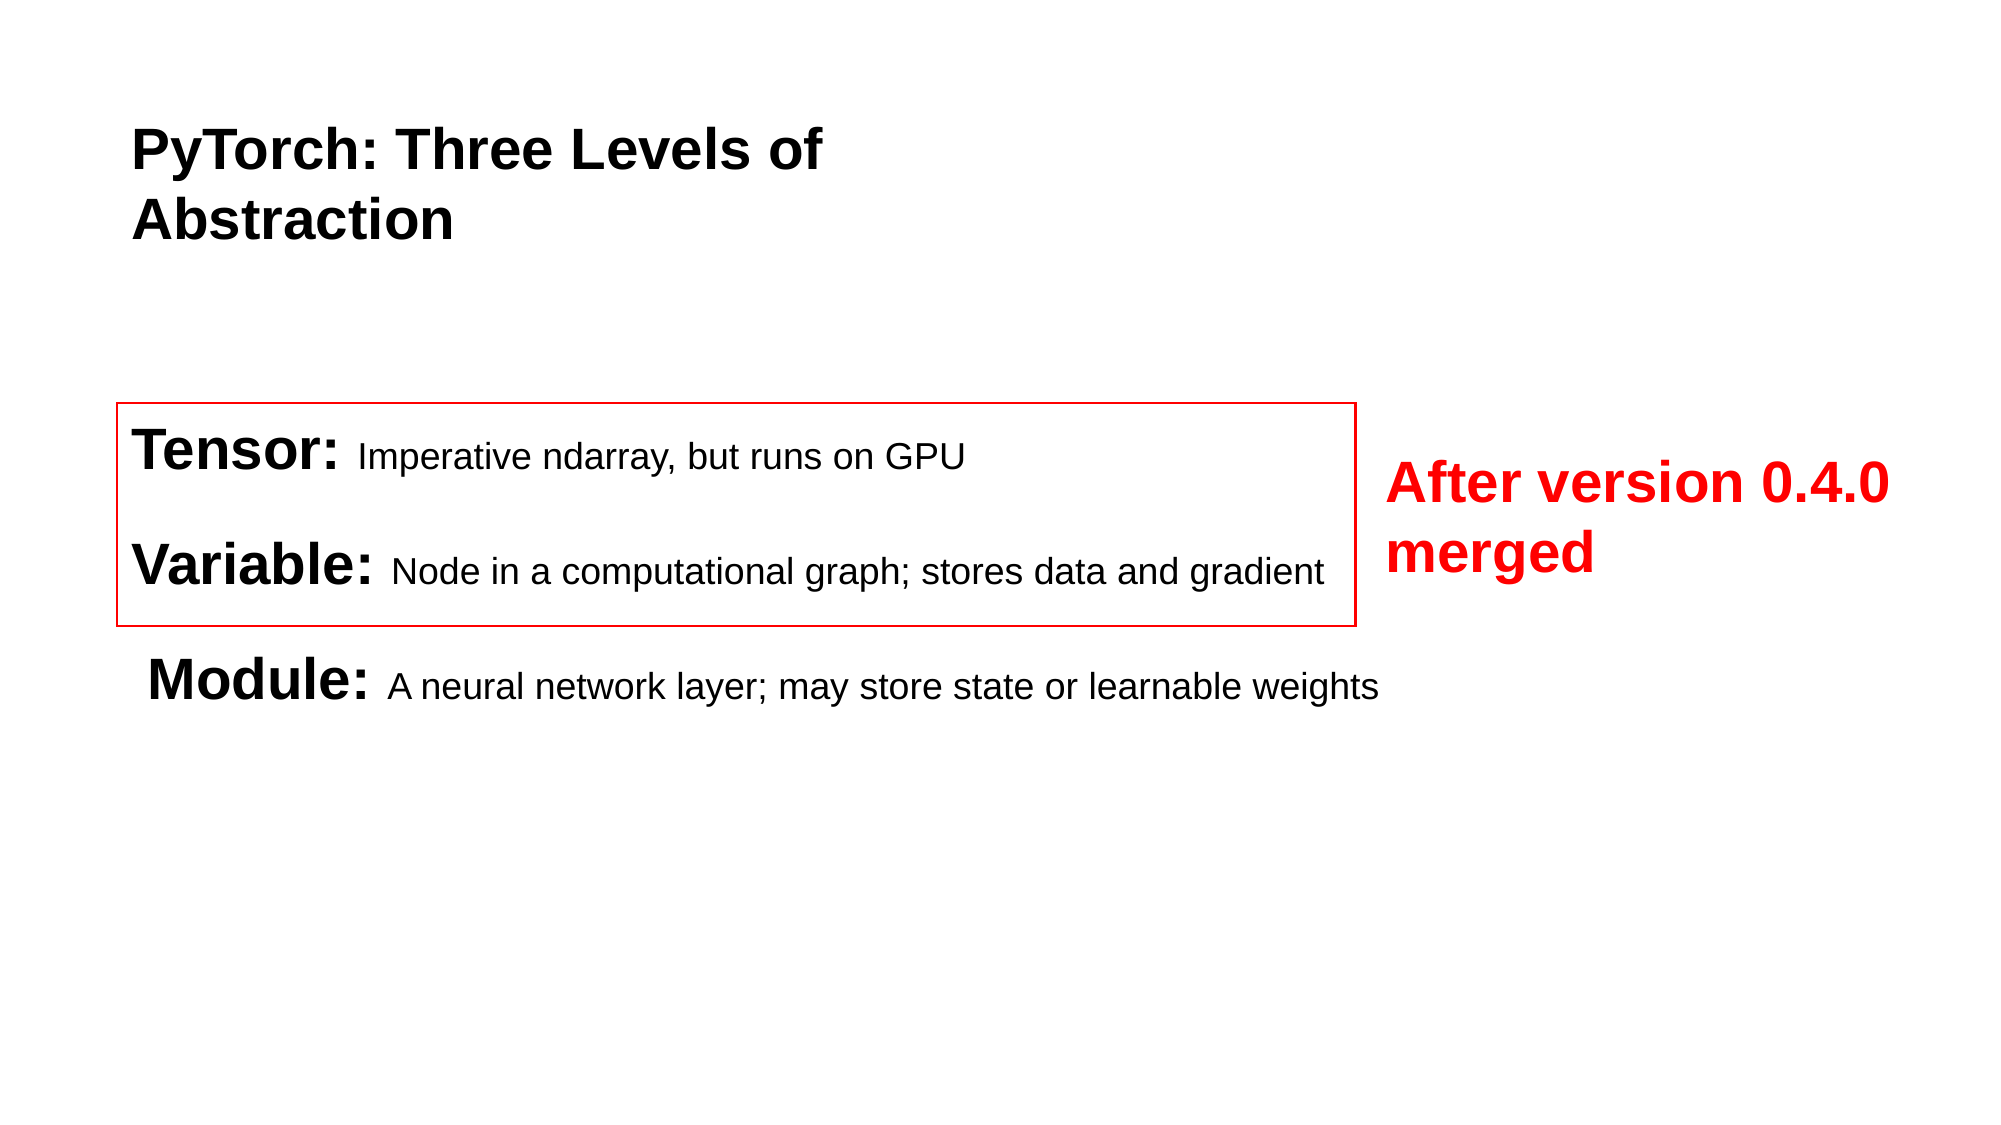

PyTorch: Three Levels of Abstraction
Tensor: Imperative ndarray, but runs on GPU

Variable: Node in a computational graph; stores data and gradient

 Module: A neural network layer; may store state or learnable weights

After version 0.4.0 merged